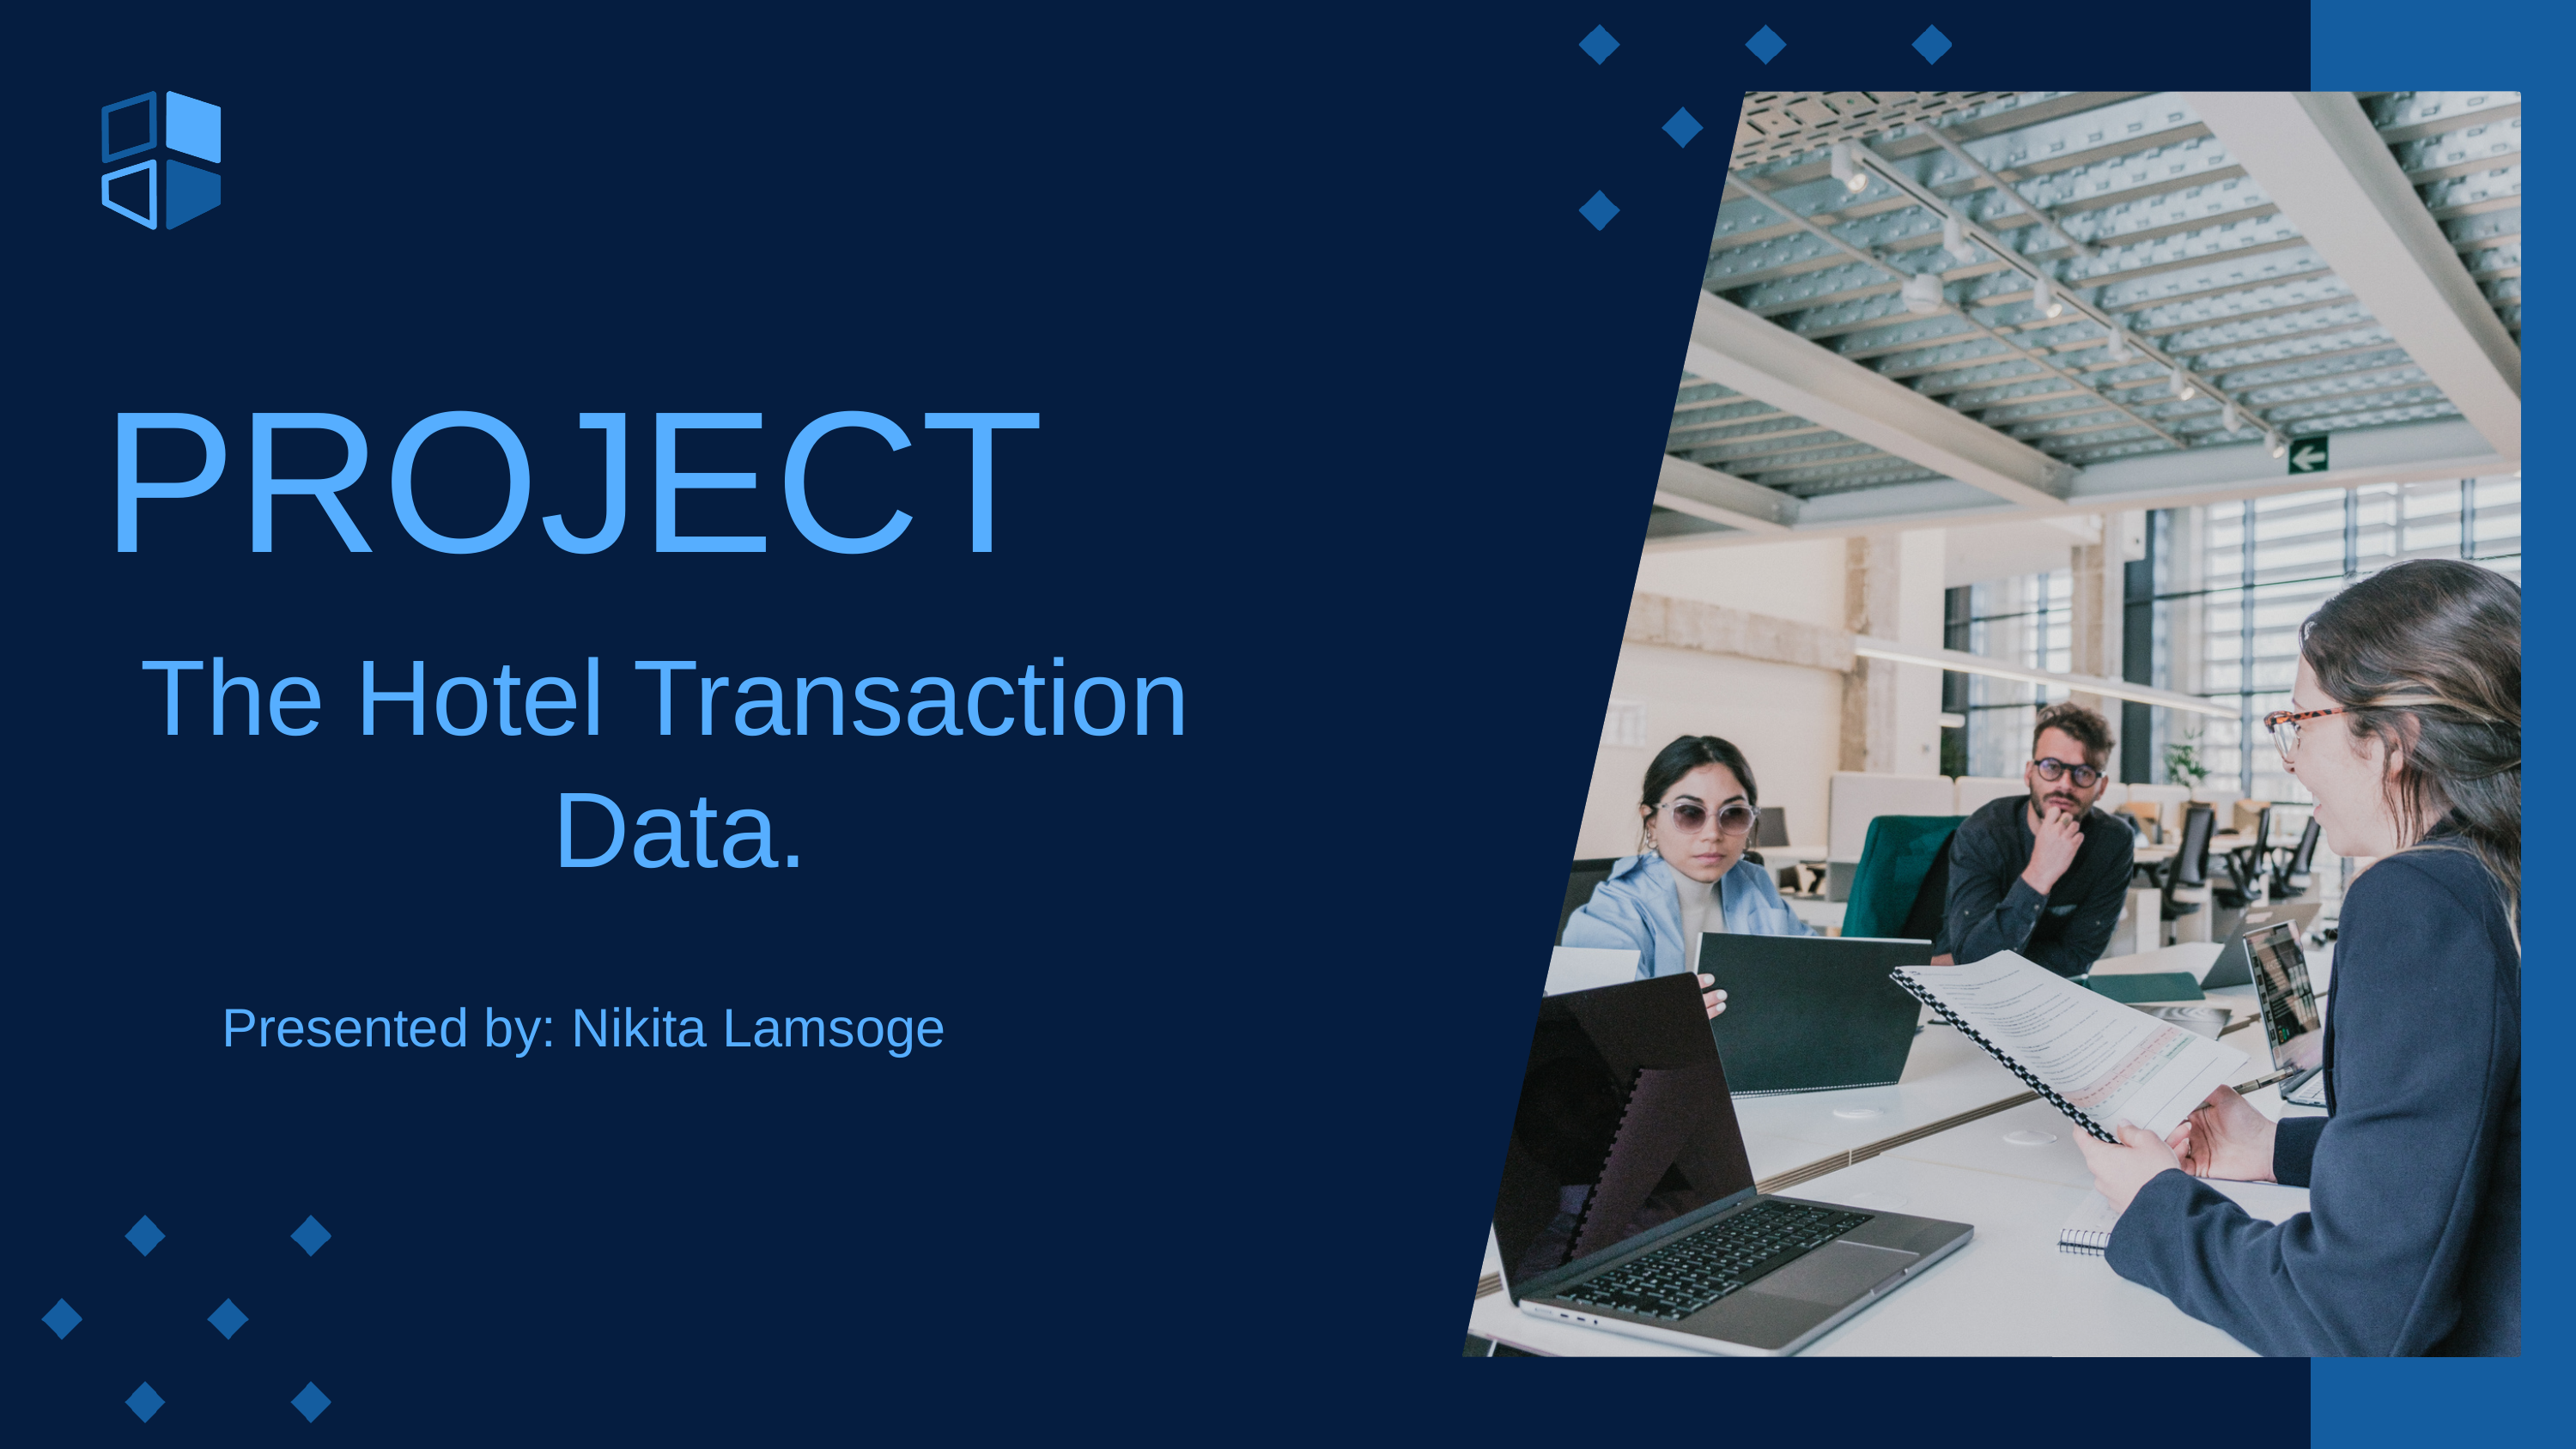

PROJECT

The Hotel Transaction
 Data.
Presented by: Nikita Lamsoge